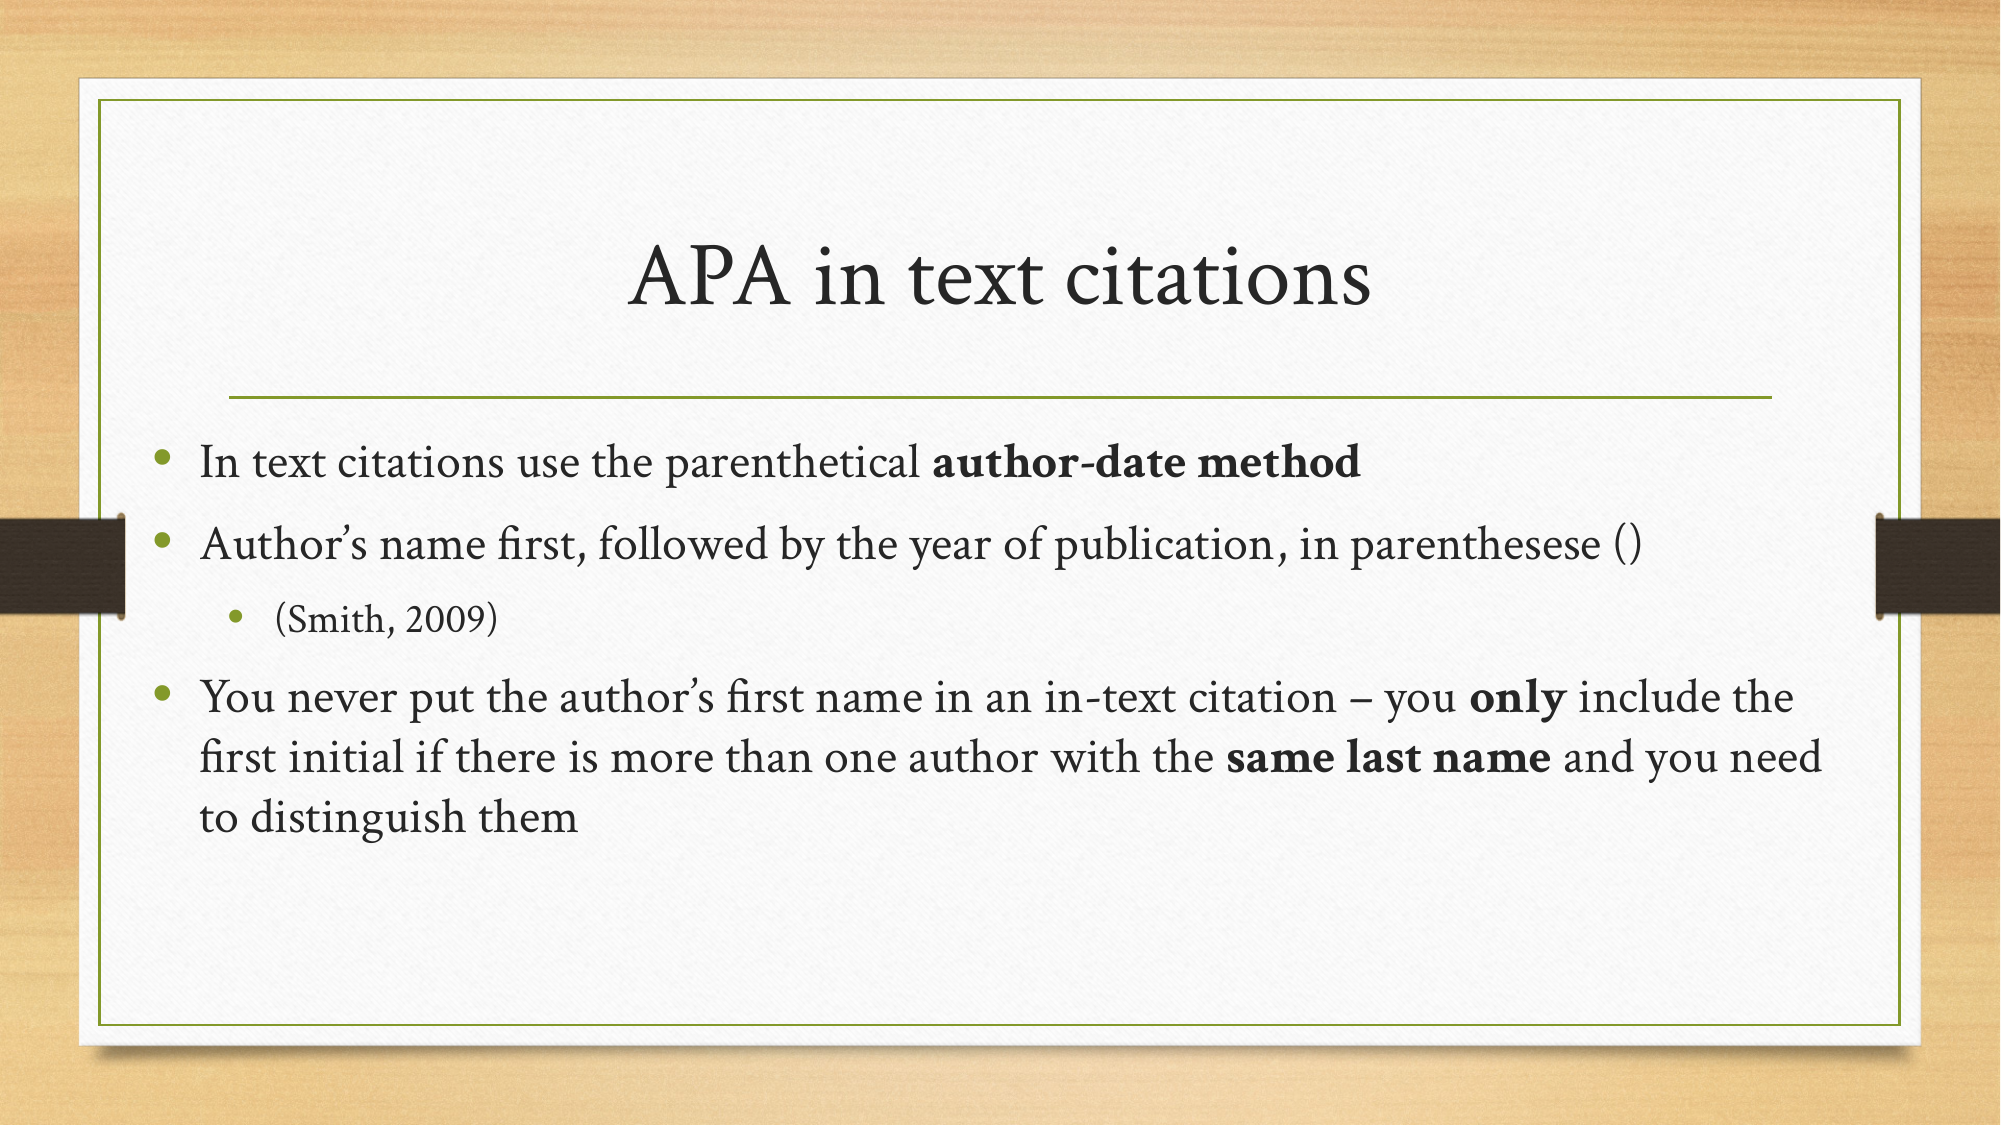

# APA in text citations
In text citations use the parenthetical author-date method
Author’s name first, followed by the year of publication, in parenthesese ()
(Smith, 2009)
You never put the author’s first name in an in-text citation – you only include the first initial if there is more than one author with the same last name and you need to distinguish them